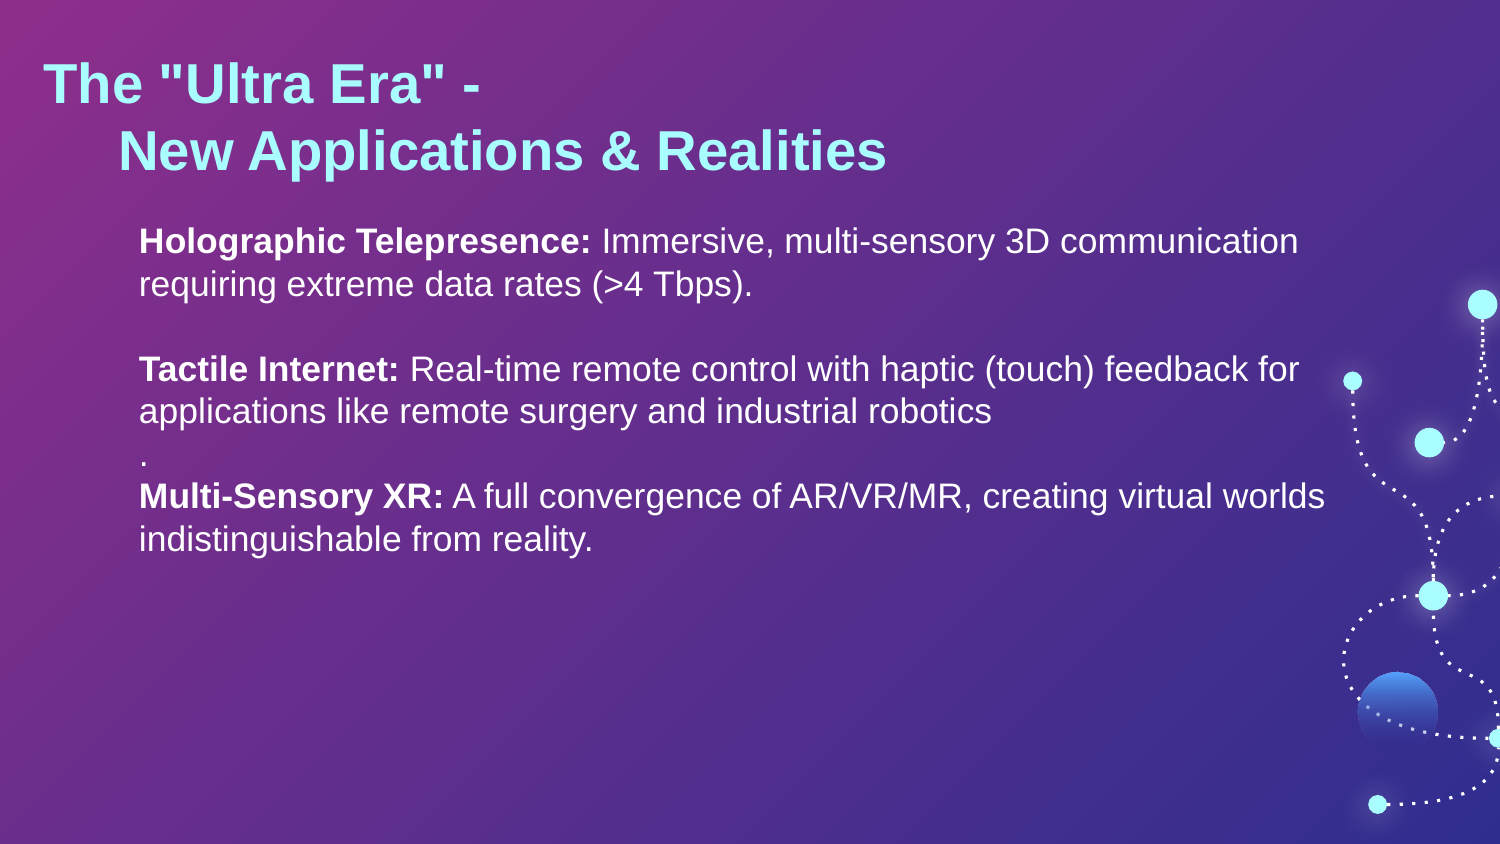

# The "Ultra Era" -
New Applications & Realities
Holographic Telepresence: Immersive, multi-sensory 3D communication requiring extreme data rates (>4 Tbps).

Tactile Internet: Real-time remote control with haptic (touch) feedback for applications like remote surgery and industrial robotics
.
Multi-Sensory XR: A full convergence of AR/VR/MR, creating virtual worlds indistinguishable from reality.